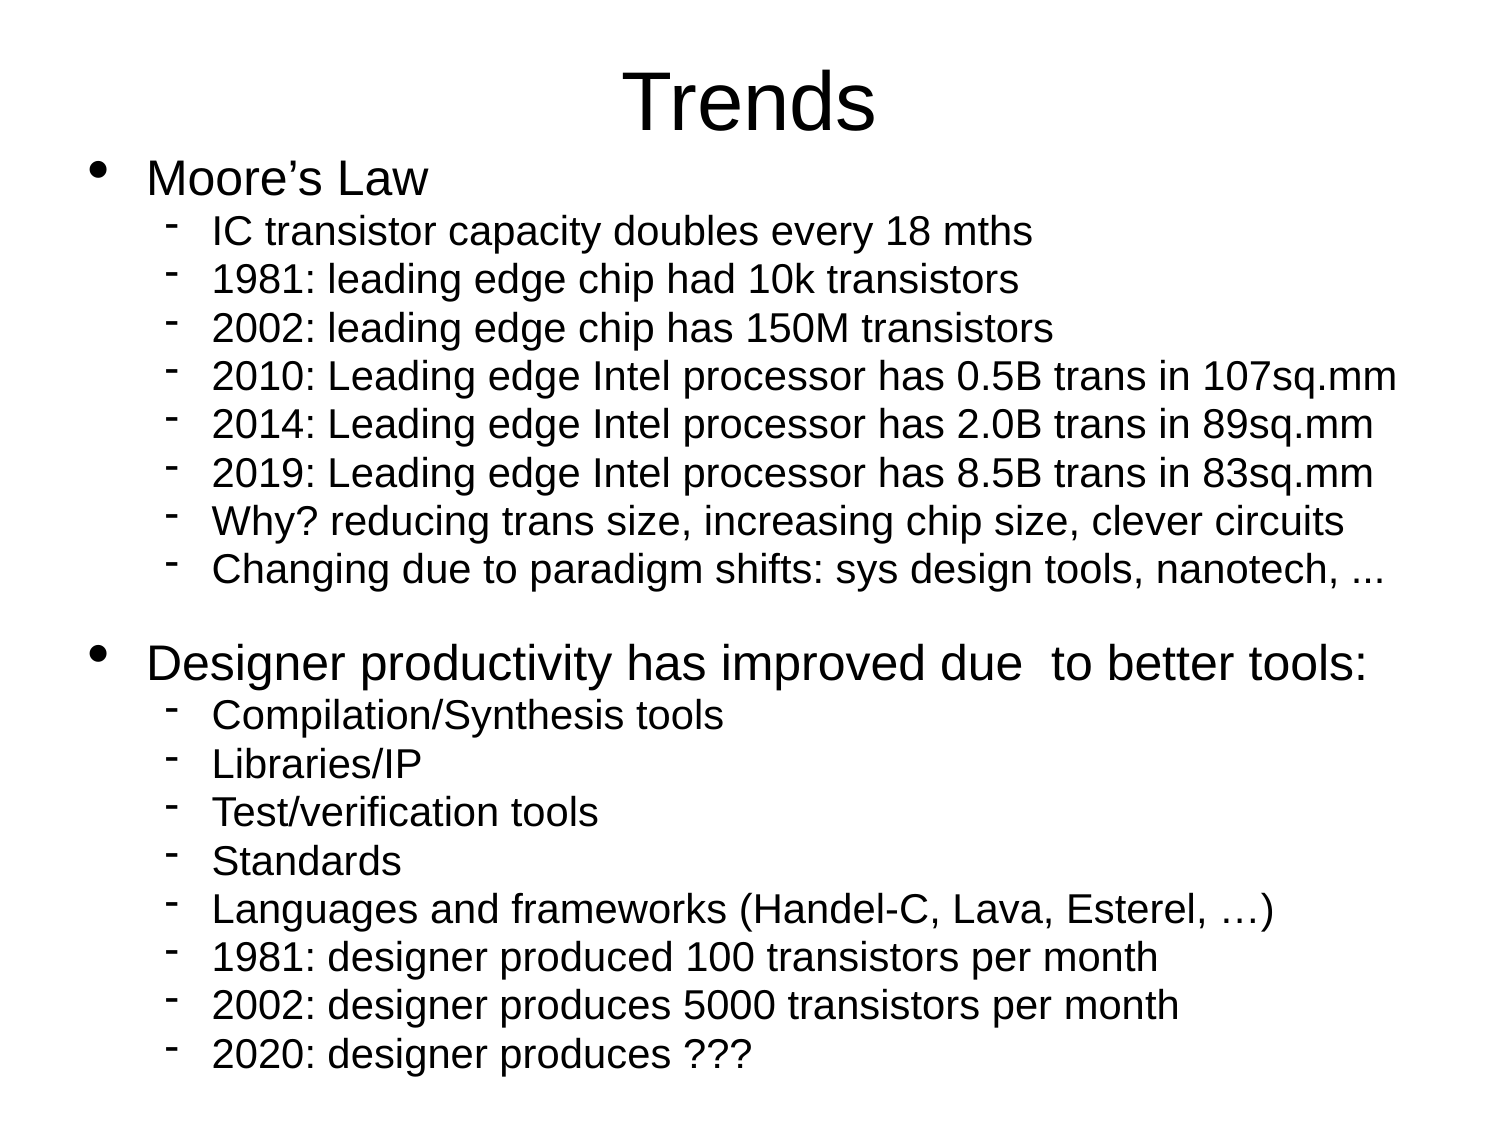

Trends
Moore’s Law
IC transistor capacity doubles every 18 mths
1981: leading edge chip had 10k transistors
2002: leading edge chip has 150M transistors
2010: Leading edge Intel processor has 0.5B trans in 107sq.mm
2014: Leading edge Intel processor has 2.0B trans in 89sq.mm
2019: Leading edge Intel processor has 8.5B trans in 83sq.mm
Why? reducing trans size, increasing chip size, clever circuits
Changing due to paradigm shifts: sys design tools, nanotech, ...
Designer productivity has improved due  to better tools:
Compilation/Synthesis tools
Libraries/IP
Test/verification tools
Standards
Languages and frameworks (Handel-C, Lava, Esterel, …)
1981: designer produced 100 transistors per month
2002: designer produces 5000 transistors per month
2020: designer produces ???